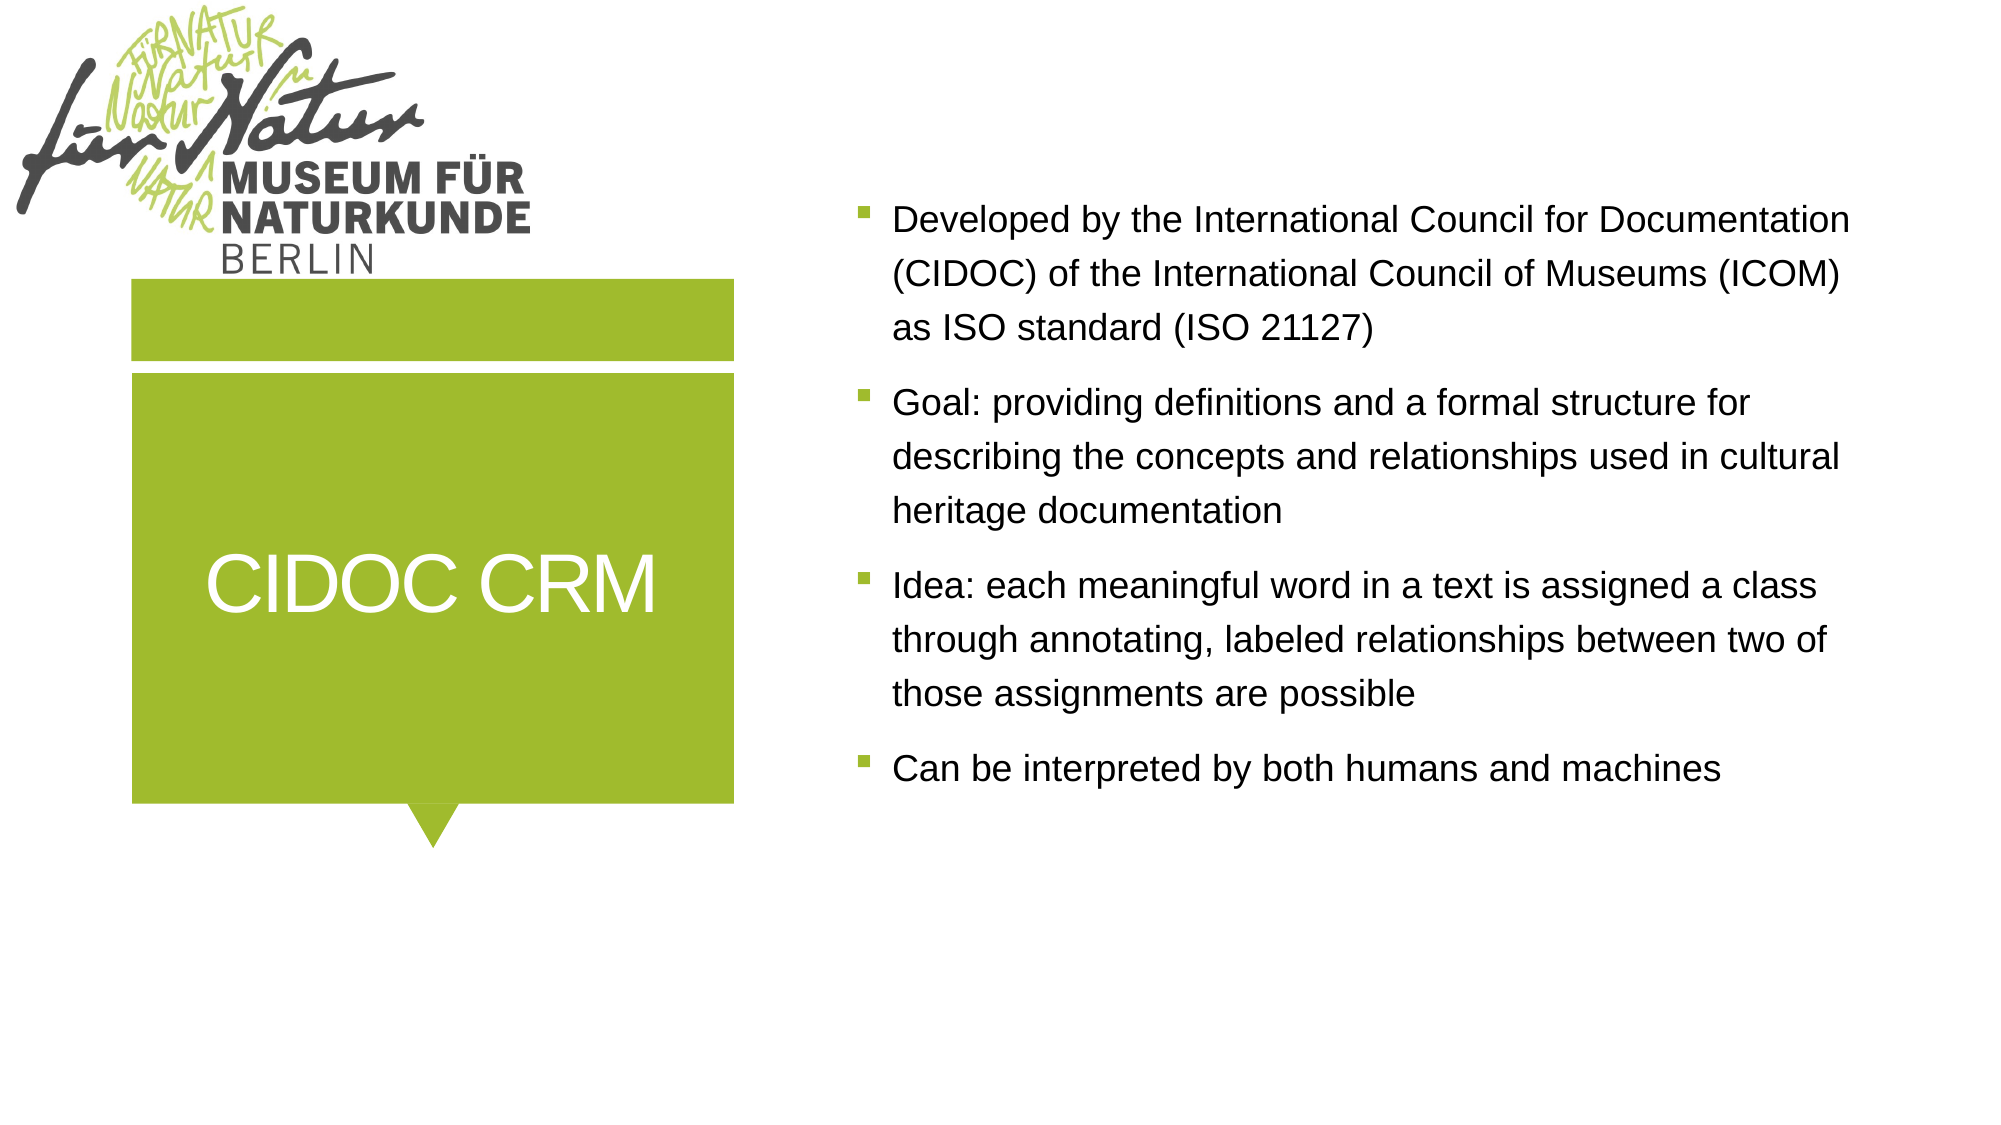

Developed by the International Council for Documentation (CIDOC) of the International Council of Museums (ICOM) as ISO standard (ISO 21127)
Goal: providing definitions and a formal structure for describing the concepts and relationships used in cultural heritage documentation
Idea: each meaningful word in a text is assigned a class through annotating, labeled relationships between two of those assignments are possible
Can be interpreted by both humans and machines

# CIDOC CRM